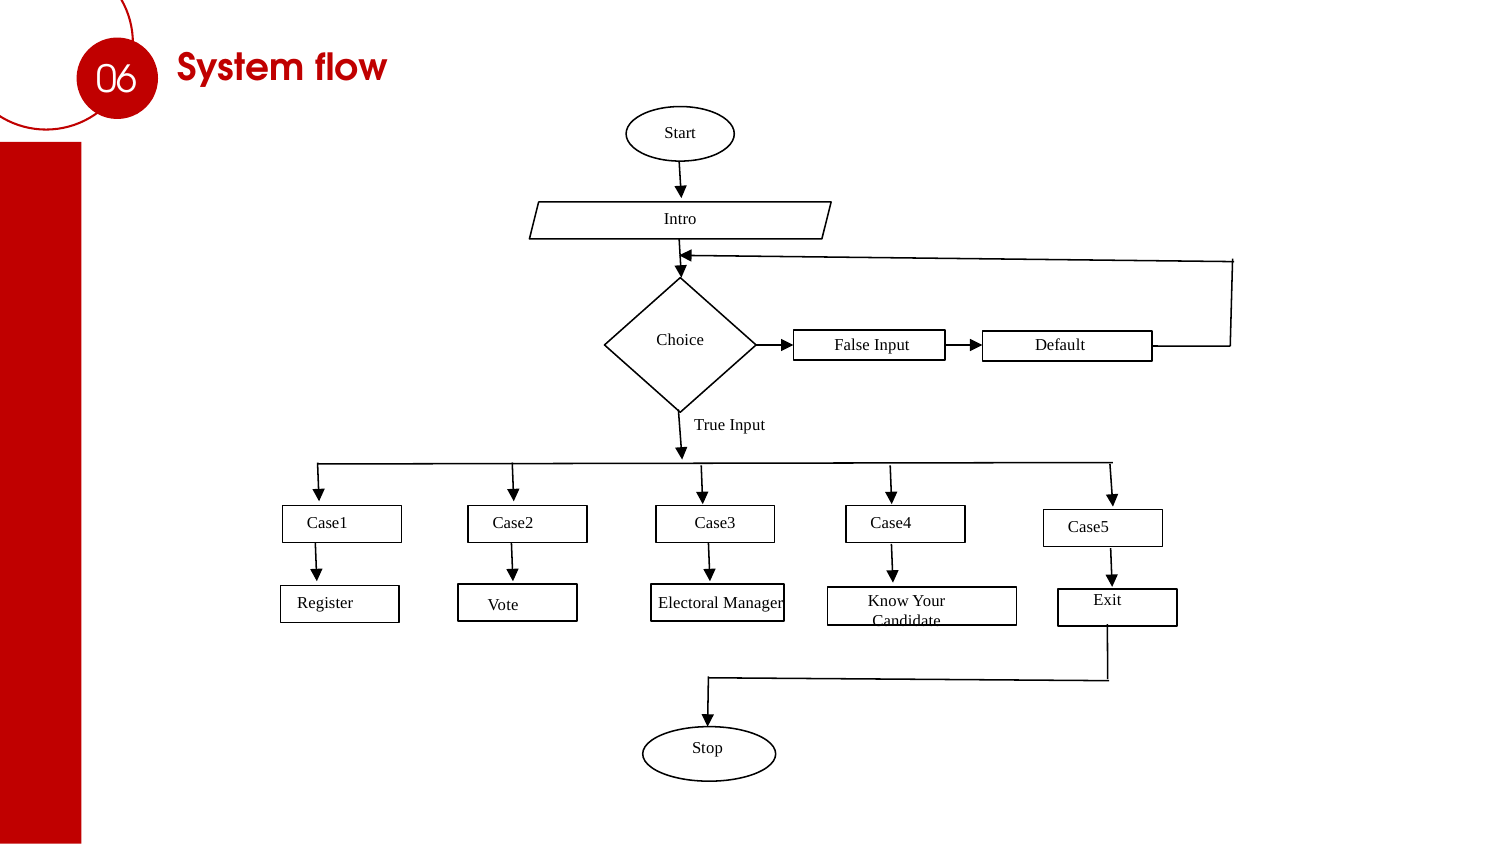

System flow
06

Start
Intro

Choice
False Input
Default

True Input
Case1
Case2
Case3
Case4
Case5

Know Your Candidate
Exit
Electoral Manager
Register
Vote

Stop